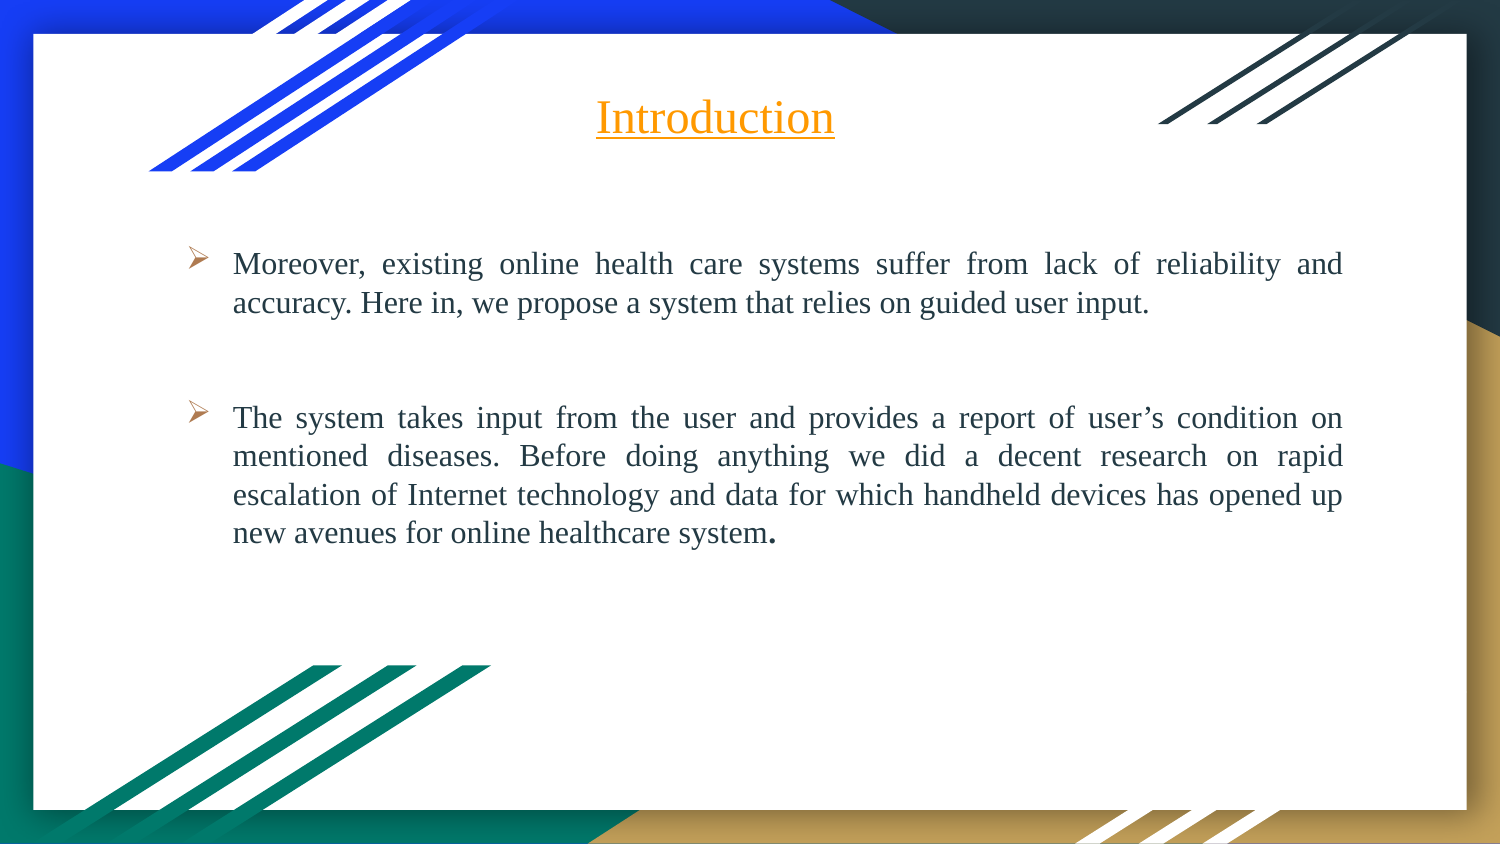

# Introduction
Moreover, existing online health care systems suffer from lack of reliability and accuracy. Here in, we propose a system that relies on guided user input.

The system takes input from the user and provides a report of user’s condition on mentioned diseases. Before doing anything we did a decent research on rapid escalation of Internet technology and data for which handheld devices has opened up new avenues for online healthcare system.